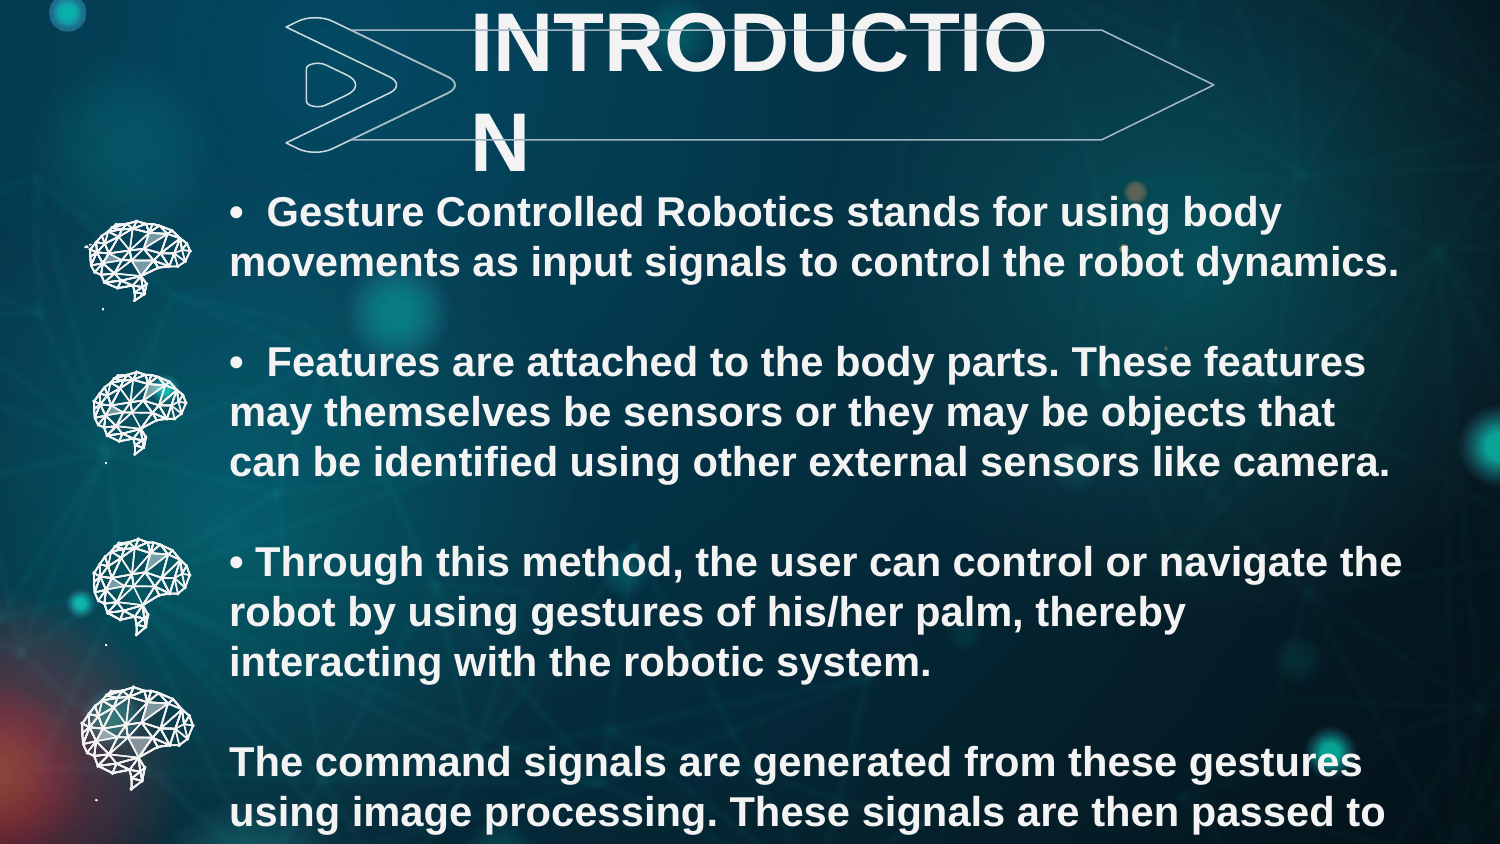

# INTRODUCTION

•  Gesture Controlled Robotics stands for using body movements as input signals to control the robot dynamics.

•  Features are attached to the body parts. These features may themselves be sensors or they may be objects that can be identified using other external sensors like camera.

• Through this method, the user can control or navigate the robot by using gestures of his/her palm, thereby interacting with the robotic system.

The command signals are generated from these gestures using image processing. These signals are then passed to the robot to navigate it in the specified directions